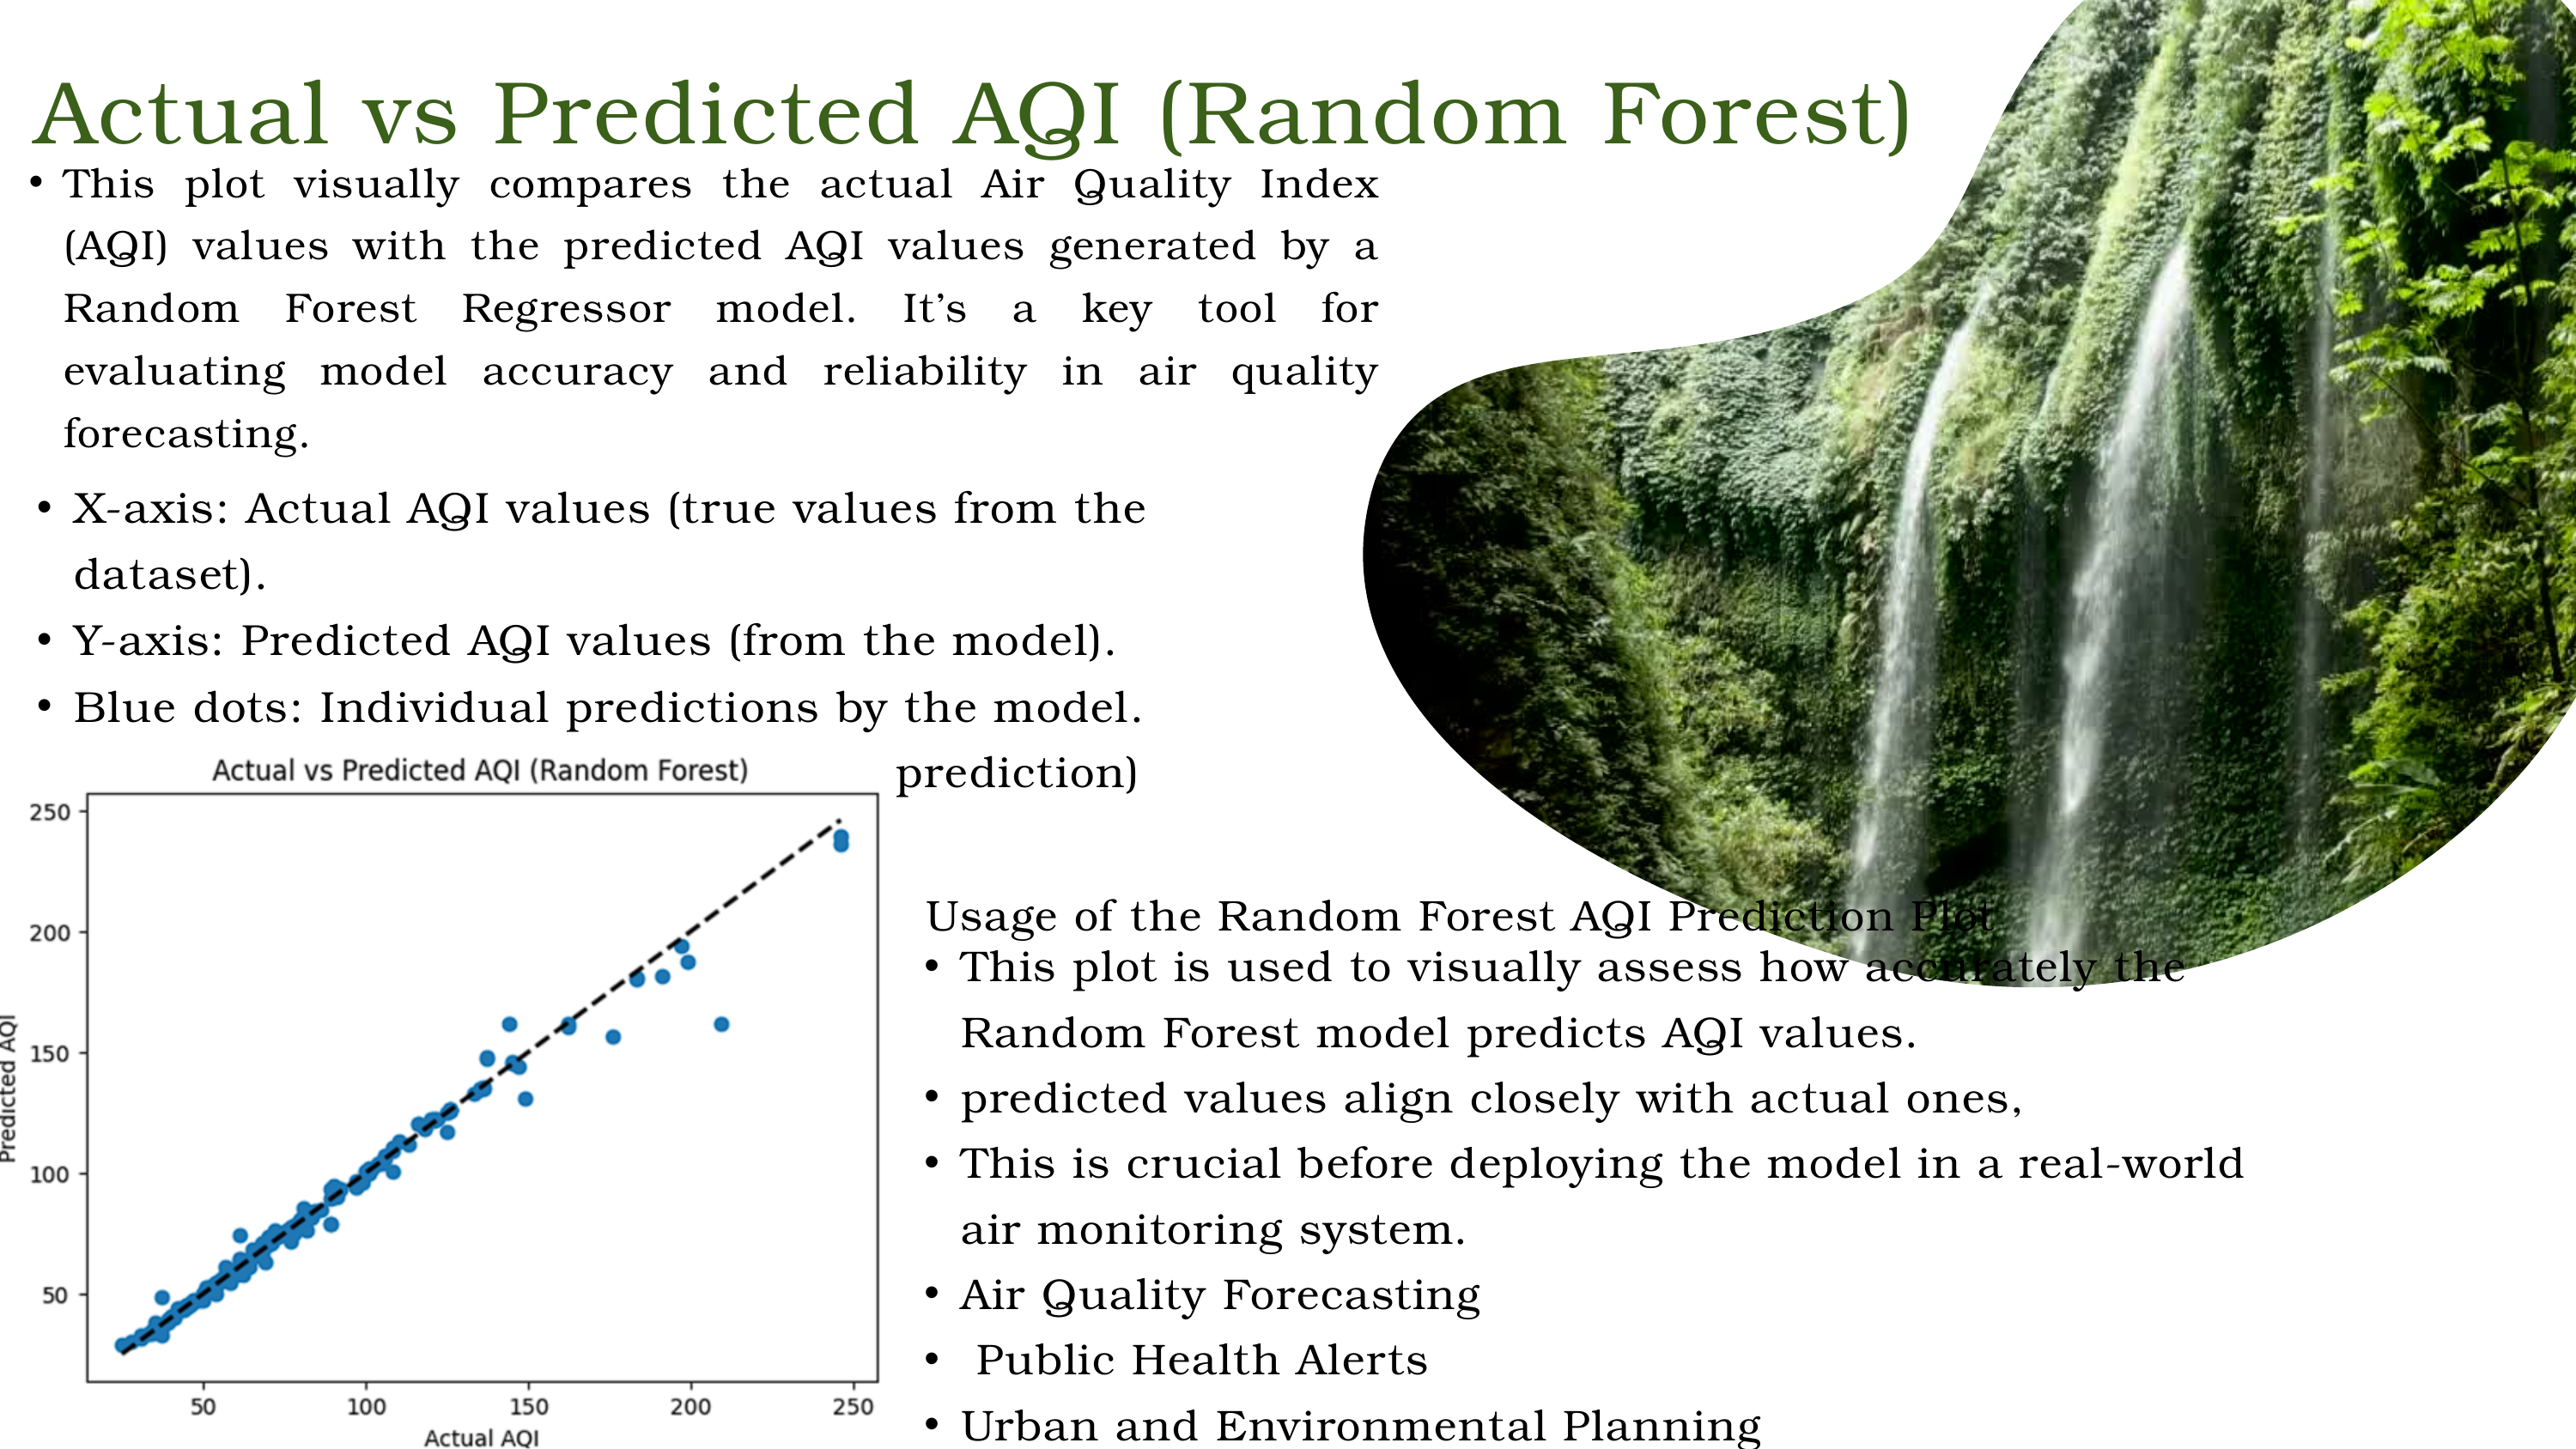

Actual vs Predicted AQI (Random Forest)
This plot visually compares the actual Air Quality Index (AQI) values with the predicted AQI values generated by a Random Forest Regressor model. It’s a key tool for evaluating model accuracy and reliability in air quality forecasting.
X-axis: Actual AQI values (true values from the dataset).
Y-axis: Predicted AQI values (from the model).
Blue dots: Individual predictions by the model.
Dashed line: Ideal scenario (perfect prediction)

Usage of the Random Forest AQI Prediction Plot
This plot is used to visually assess how accurately the Random Forest model predicts AQI values.
predicted values align closely with actual ones,
This is crucial before deploying the model in a real-world air monitoring system.
Air Quality Forecasting
 Public Health Alerts
Urban and Environmental Planning